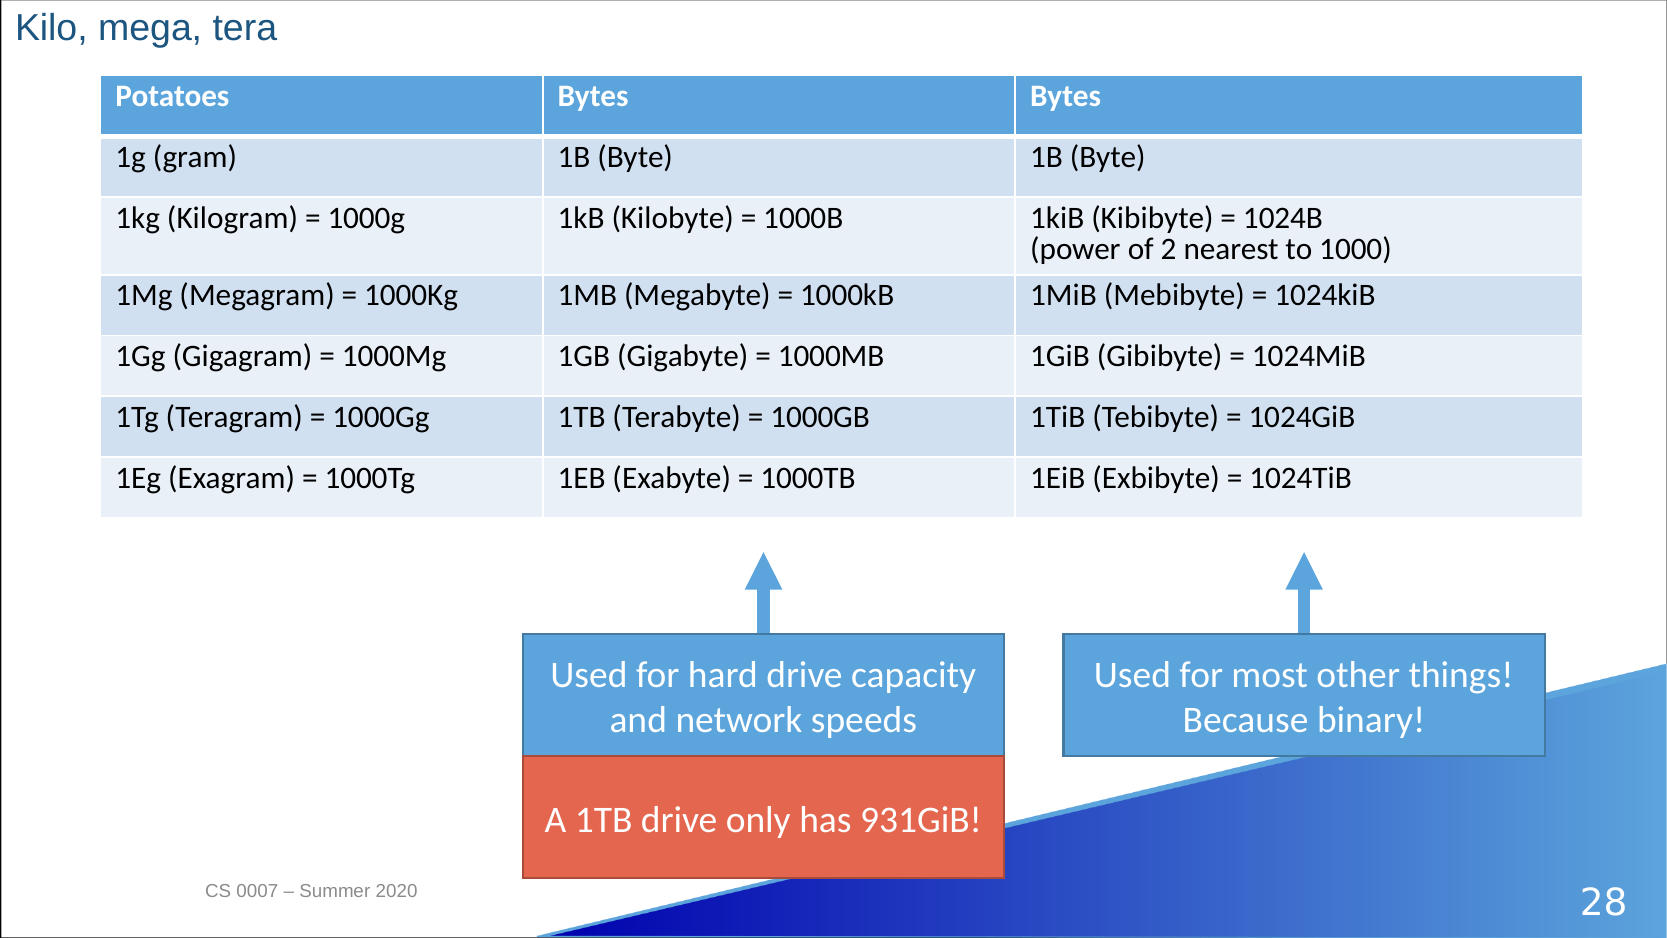

# Kilo, mega, tera
| Potatoes | Bytes | Bytes |
| --- | --- | --- |
| 1g (gram) | 1B (Byte) | 1B (Byte) |
| 1kg (Kilogram) = 1000g | 1kB (Kilobyte) = 1000B | 1kiB (Kibibyte) = 1024B (power of 2 nearest to 1000) |
| 1Mg (Megagram) = 1000Kg | 1MB (Megabyte) = 1000kB | 1MiB (Mebibyte) = 1024kiB |
| 1Gg (Gigagram) = 1000Mg | 1GB (Gigabyte) = 1000MB | 1GiB (Gibibyte) = 1024MiB |
| 1Tg (Teragram) = 1000Gg | 1TB (Terabyte) = 1000GB | 1TiB (Tebibyte) = 1024GiB |
| 1Eg (Exagram) = 1000Tg | 1EB (Exabyte) = 1000TB | 1EiB (Exbibyte) = 1024TiB |
Used for hard drive capacity and network speeds
Used for most other things!
Because binary!
A 1TB drive only has 931GiB!
28